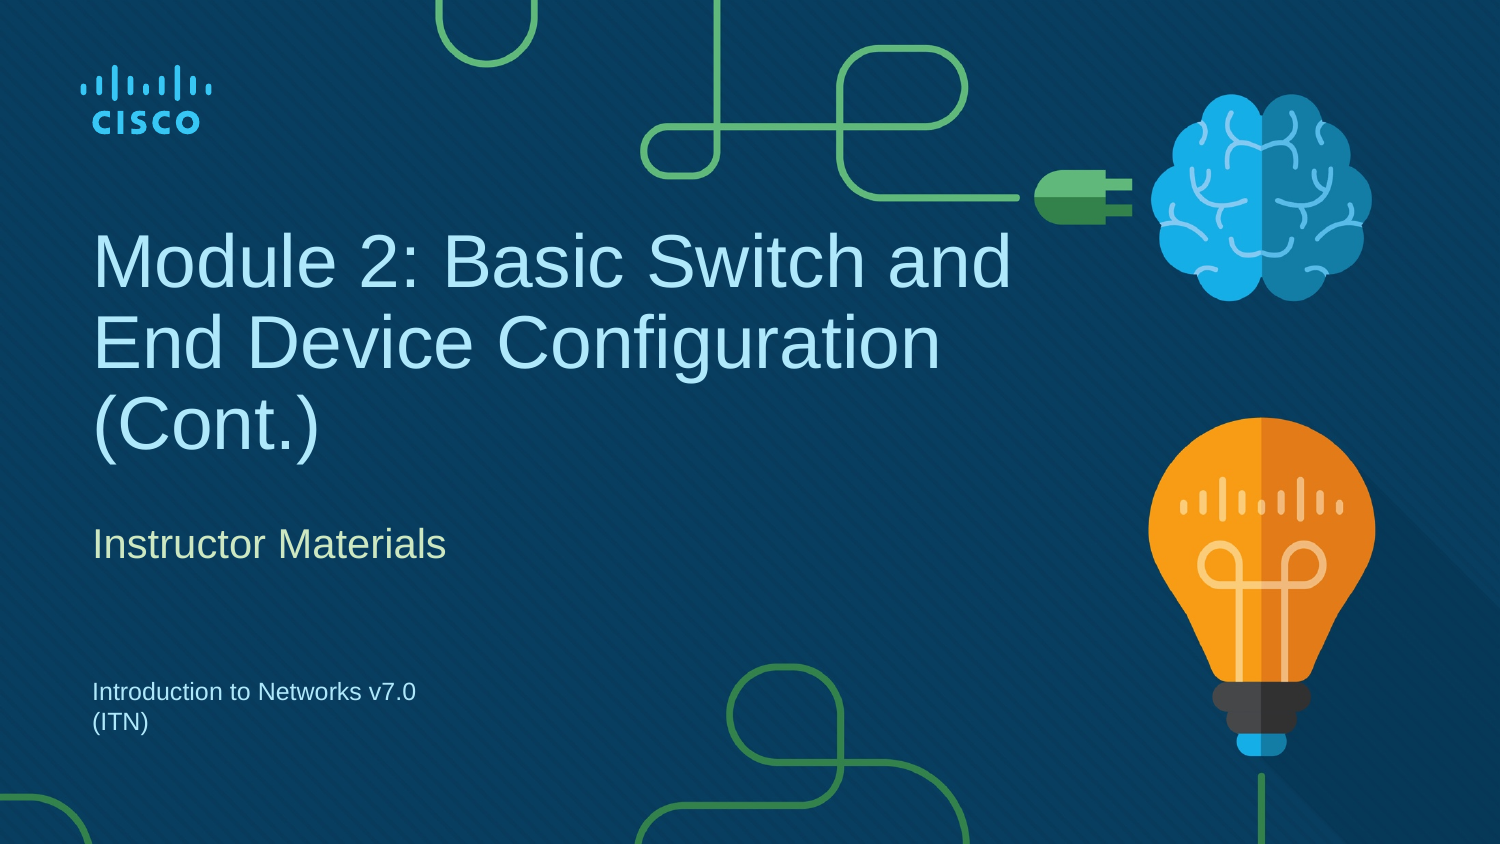

# Module 2: Basic Switch and End Device Configuration (Cont.)
Instructor Materials
Introduction to Networks v7.0 (ITN)